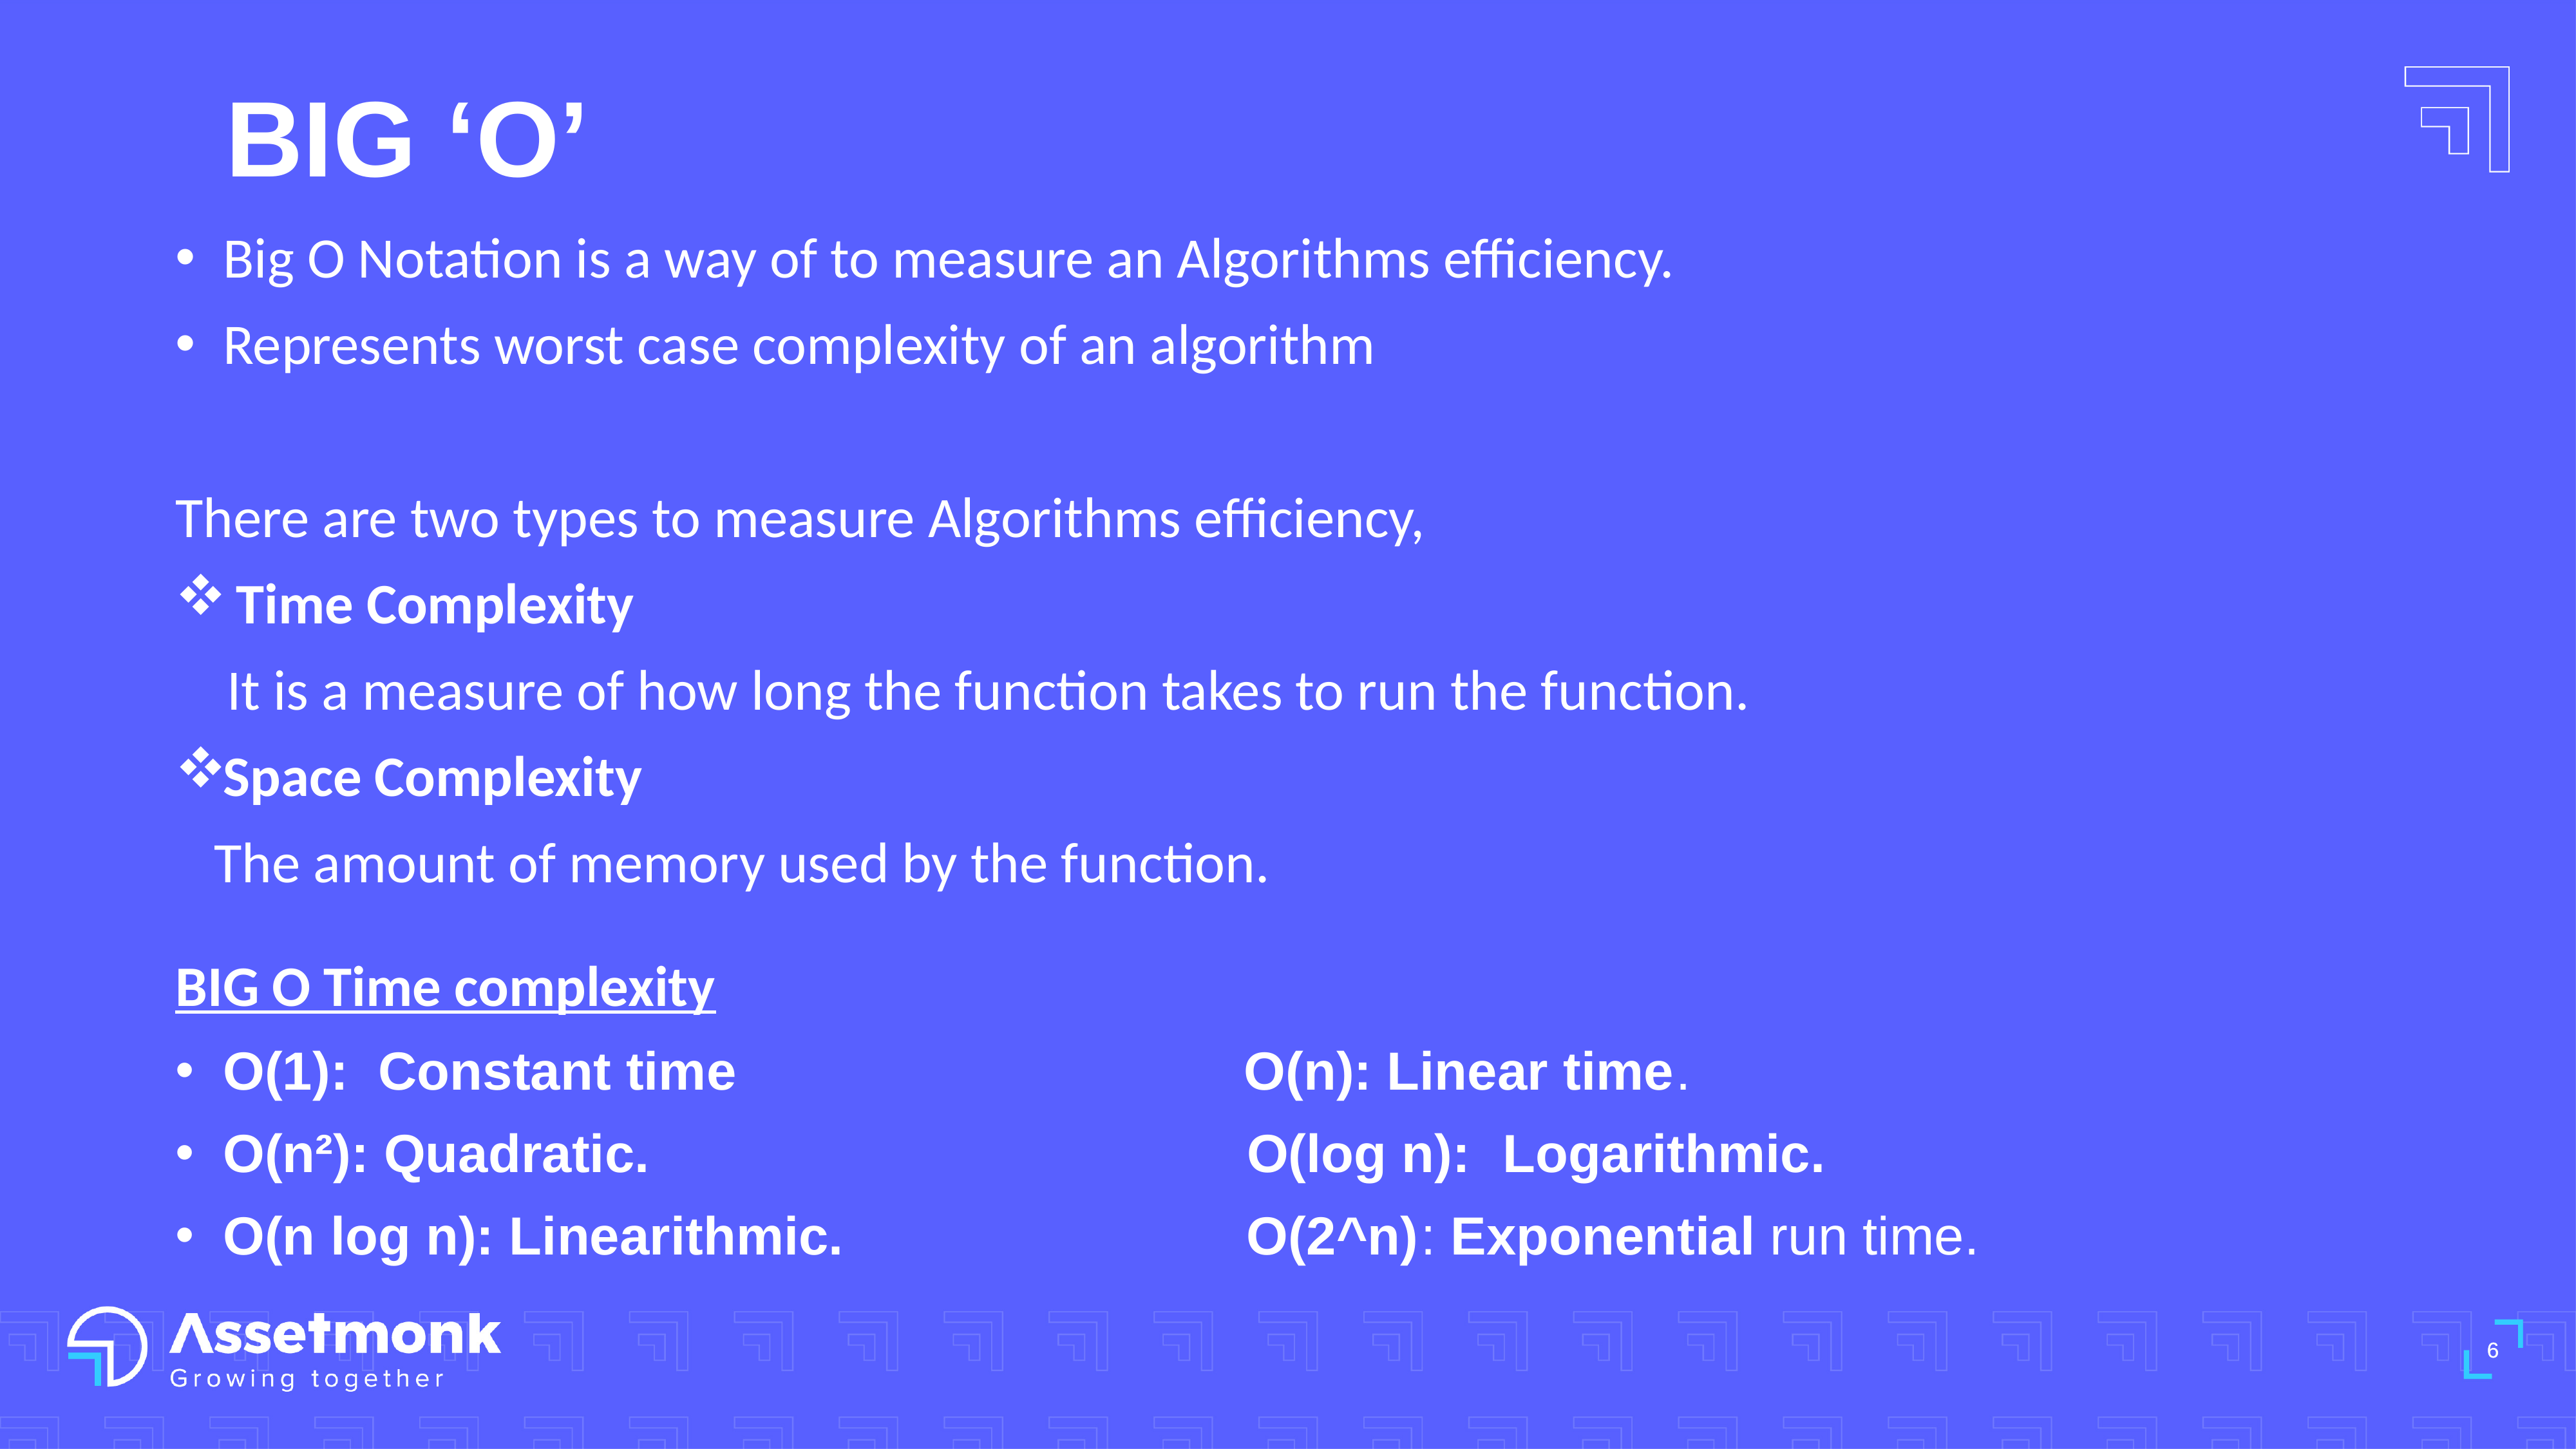

# BIG ‘O’
Big O Notation is a way of to measure an Algorithms efficiency.
Represents worst case complexity of an algorithm

There are two types to measure Algorithms efficiency,
 Time Complexity
    It is a measure of how long the function takes to run the function.
Space Complexity
   The amount of memory used by the function.
BIG O Time complexity
O(1):  Constant time                                  O(n): Linear time.
O(n²): Quadratic.                                        O(log n):  Logarithmic.
O(n log n): Linearithmic.                           O(2^n): Exponential run time.
6
6